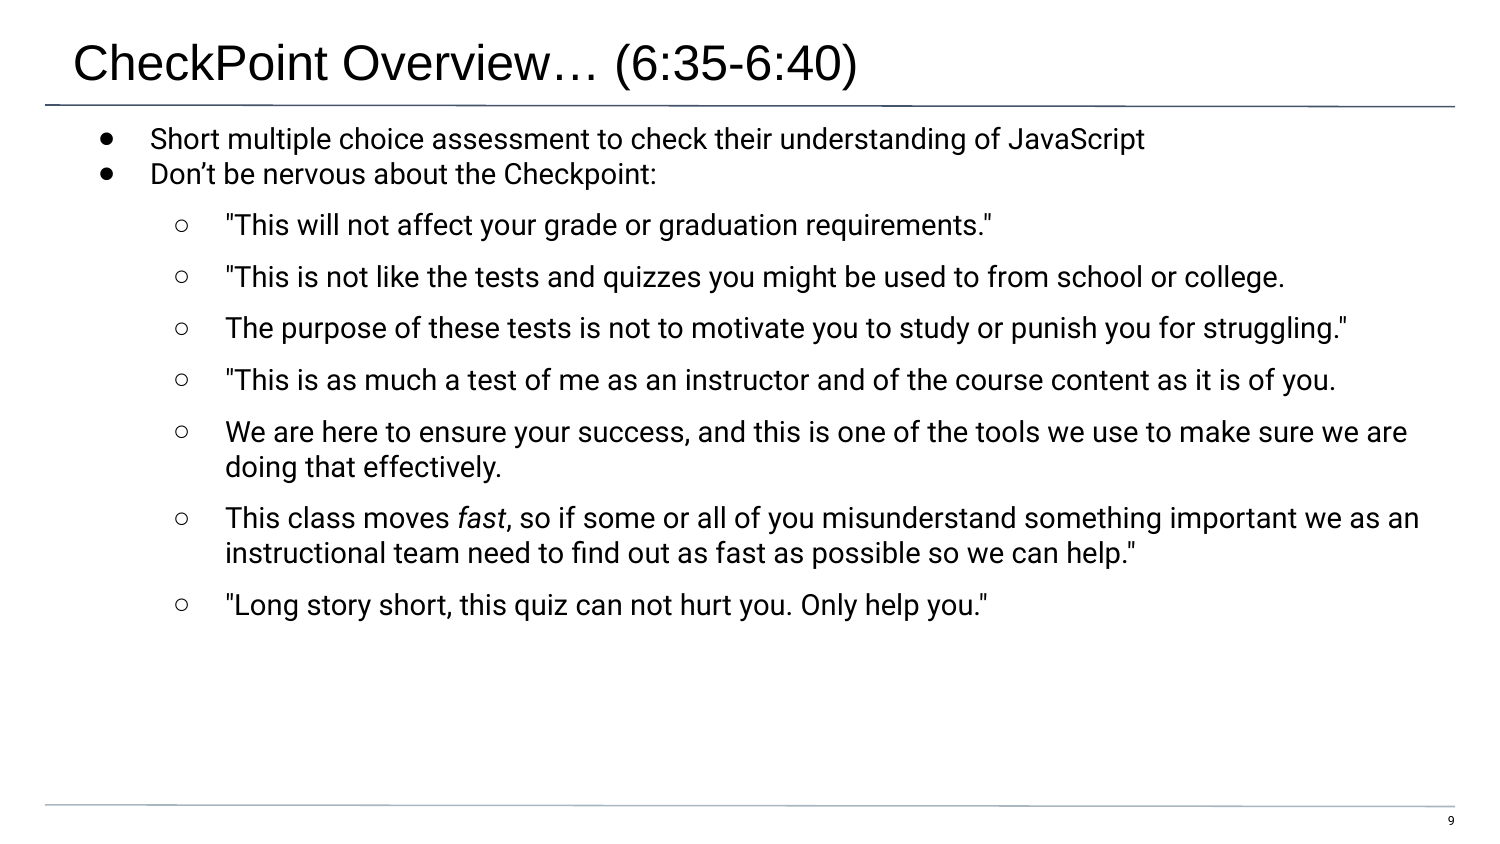

# CheckPoint Overview… (6:35-6:40)
Short multiple choice assessment to check their understanding of JavaScript
Don’t be nervous about the Checkpoint:
"This will not affect your grade or graduation requirements."
"This is not like the tests and quizzes you might be used to from school or college.
The purpose of these tests is not to motivate you to study or punish you for struggling."
"This is as much a test of me as an instructor and of the course content as it is of you.
We are here to ensure your success, and this is one of the tools we use to make sure we are doing that effectively.
This class moves fast, so if some or all of you misunderstand something important we as an instructional team need to find out as fast as possible so we can help."
"Long story short, this quiz can not hurt you. Only help you."